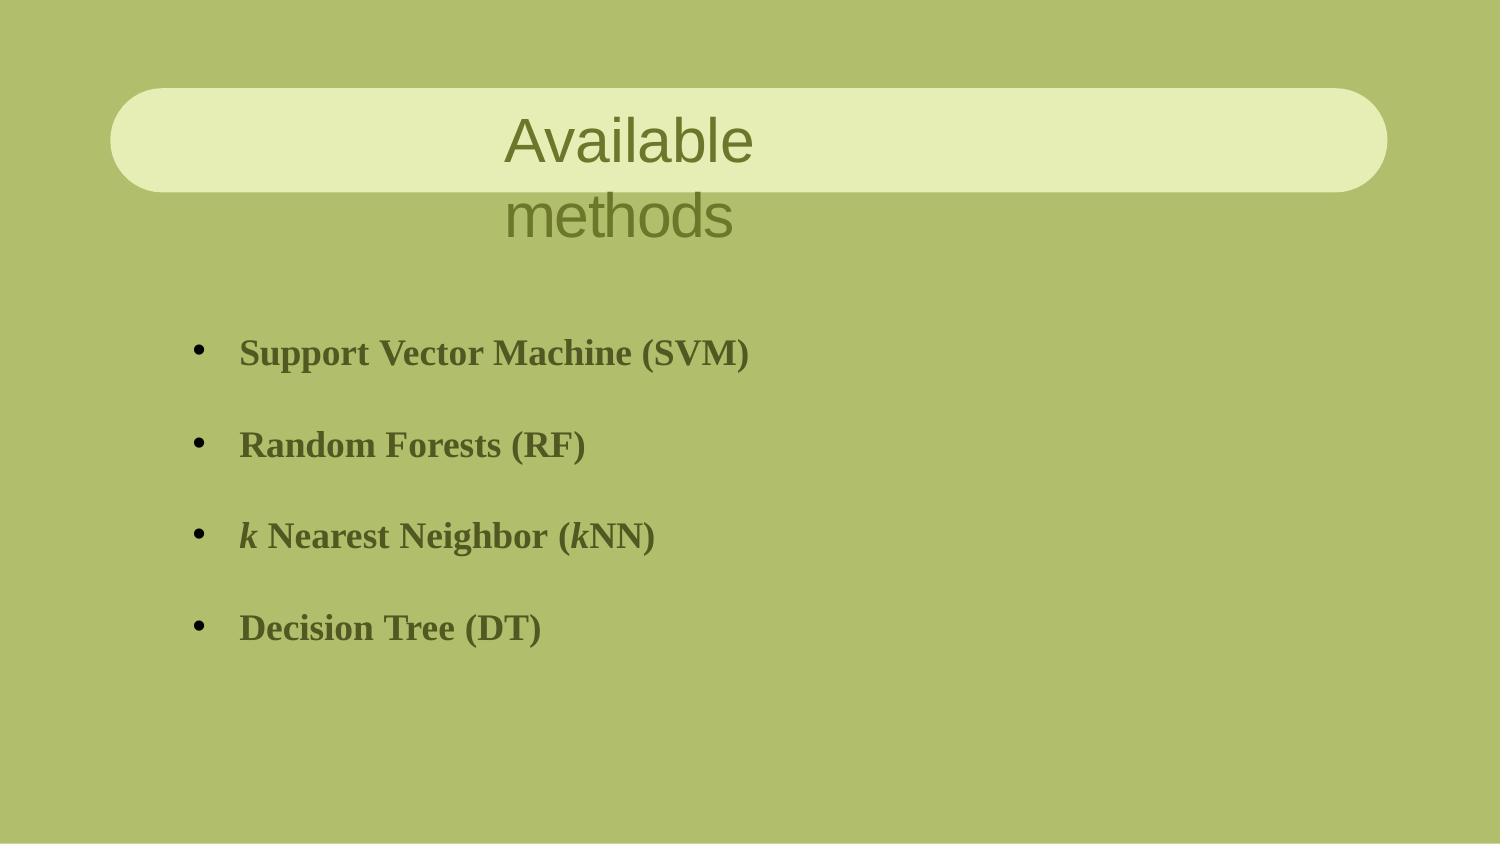

# Available methods
Support Vector Machine (SVM)

Random Forests (RF)

k Nearest Neighbor (kNN)

Decision Tree (DT)